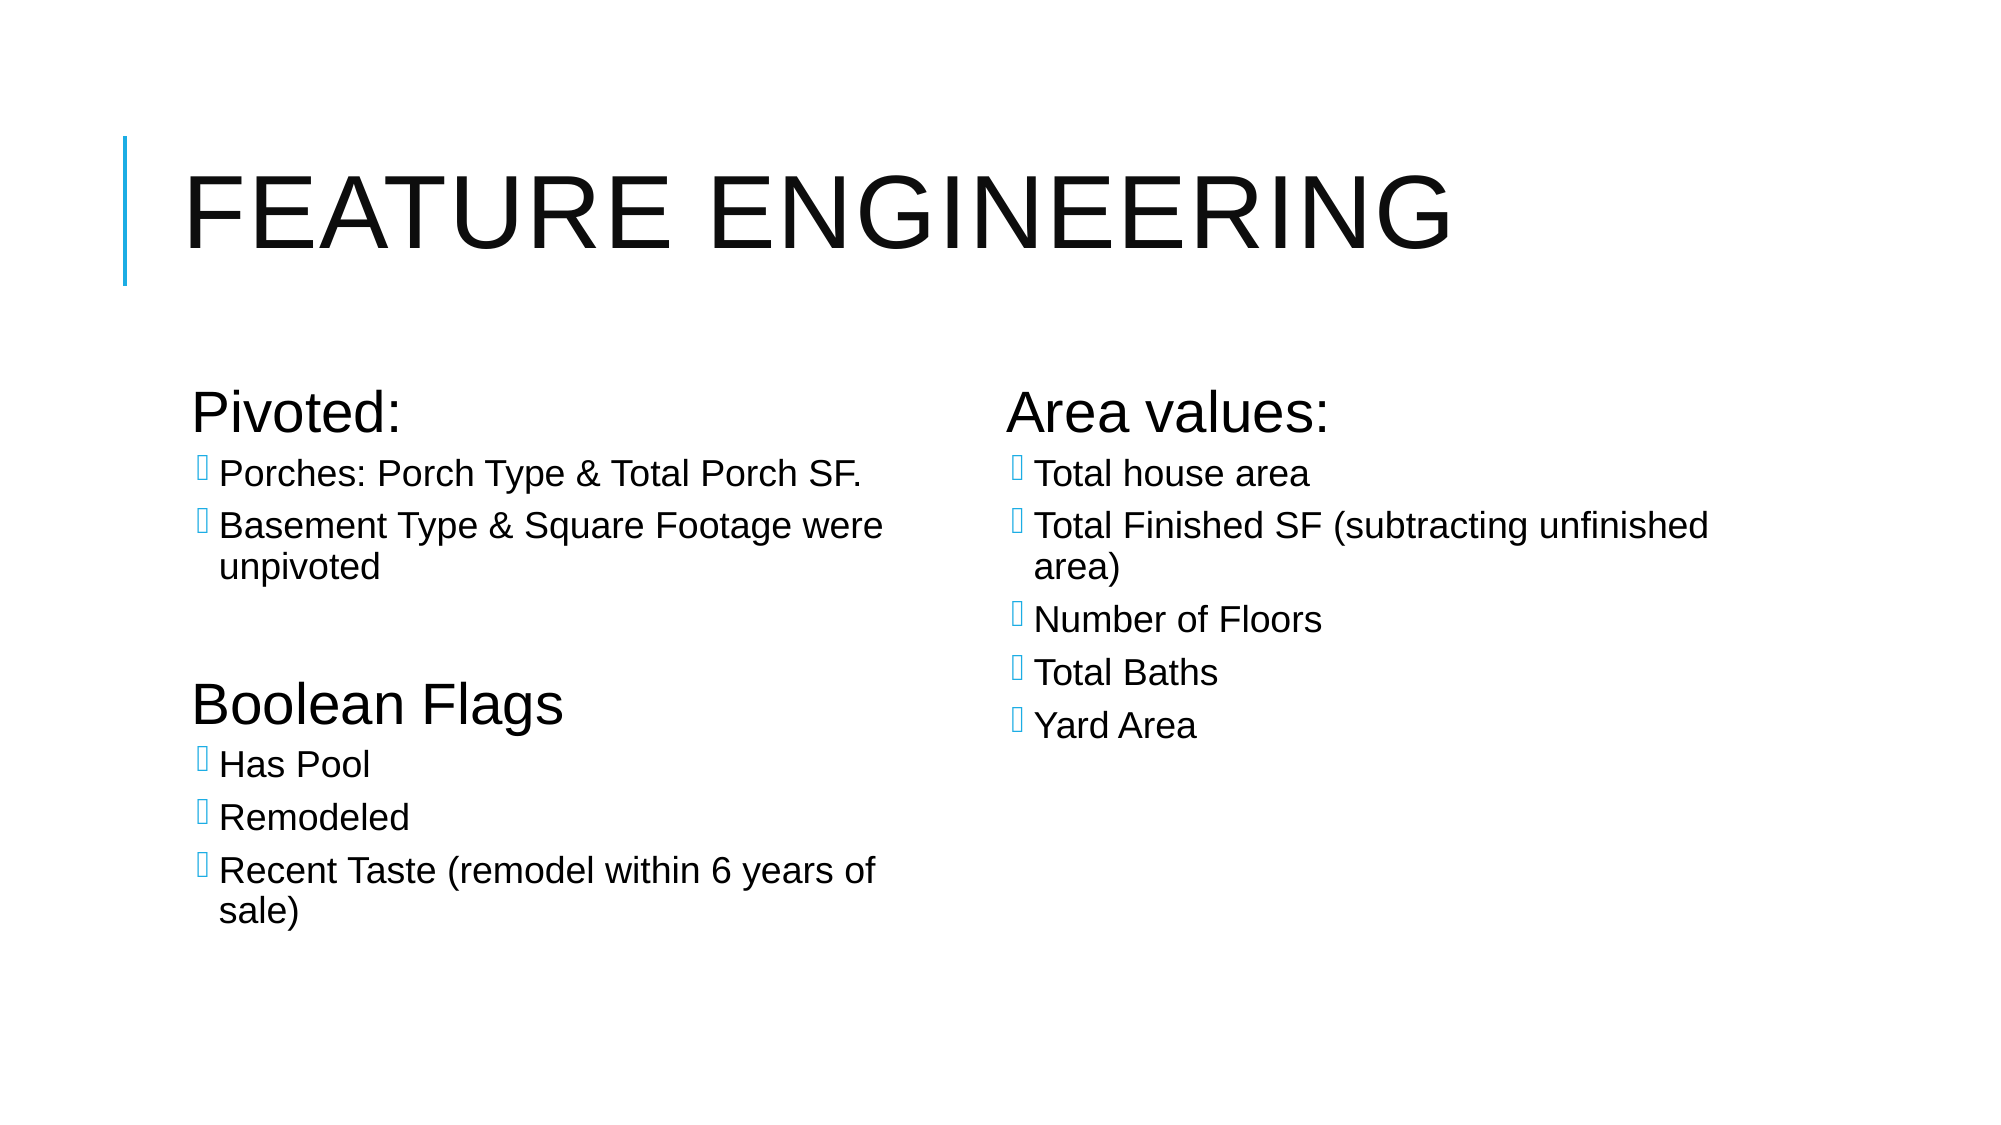

# Feature Engineering
Pivoted:
Porches: Porch Type & Total Porch SF.
Basement Type & Square Footage were unpivoted

Boolean Flags
Has Pool
Remodeled
Recent Taste (remodel within 6 years of sale)
Area values:
Total house area
Total Finished SF (subtracting unfinished area)
Number of Floors
Total Baths
Yard Area